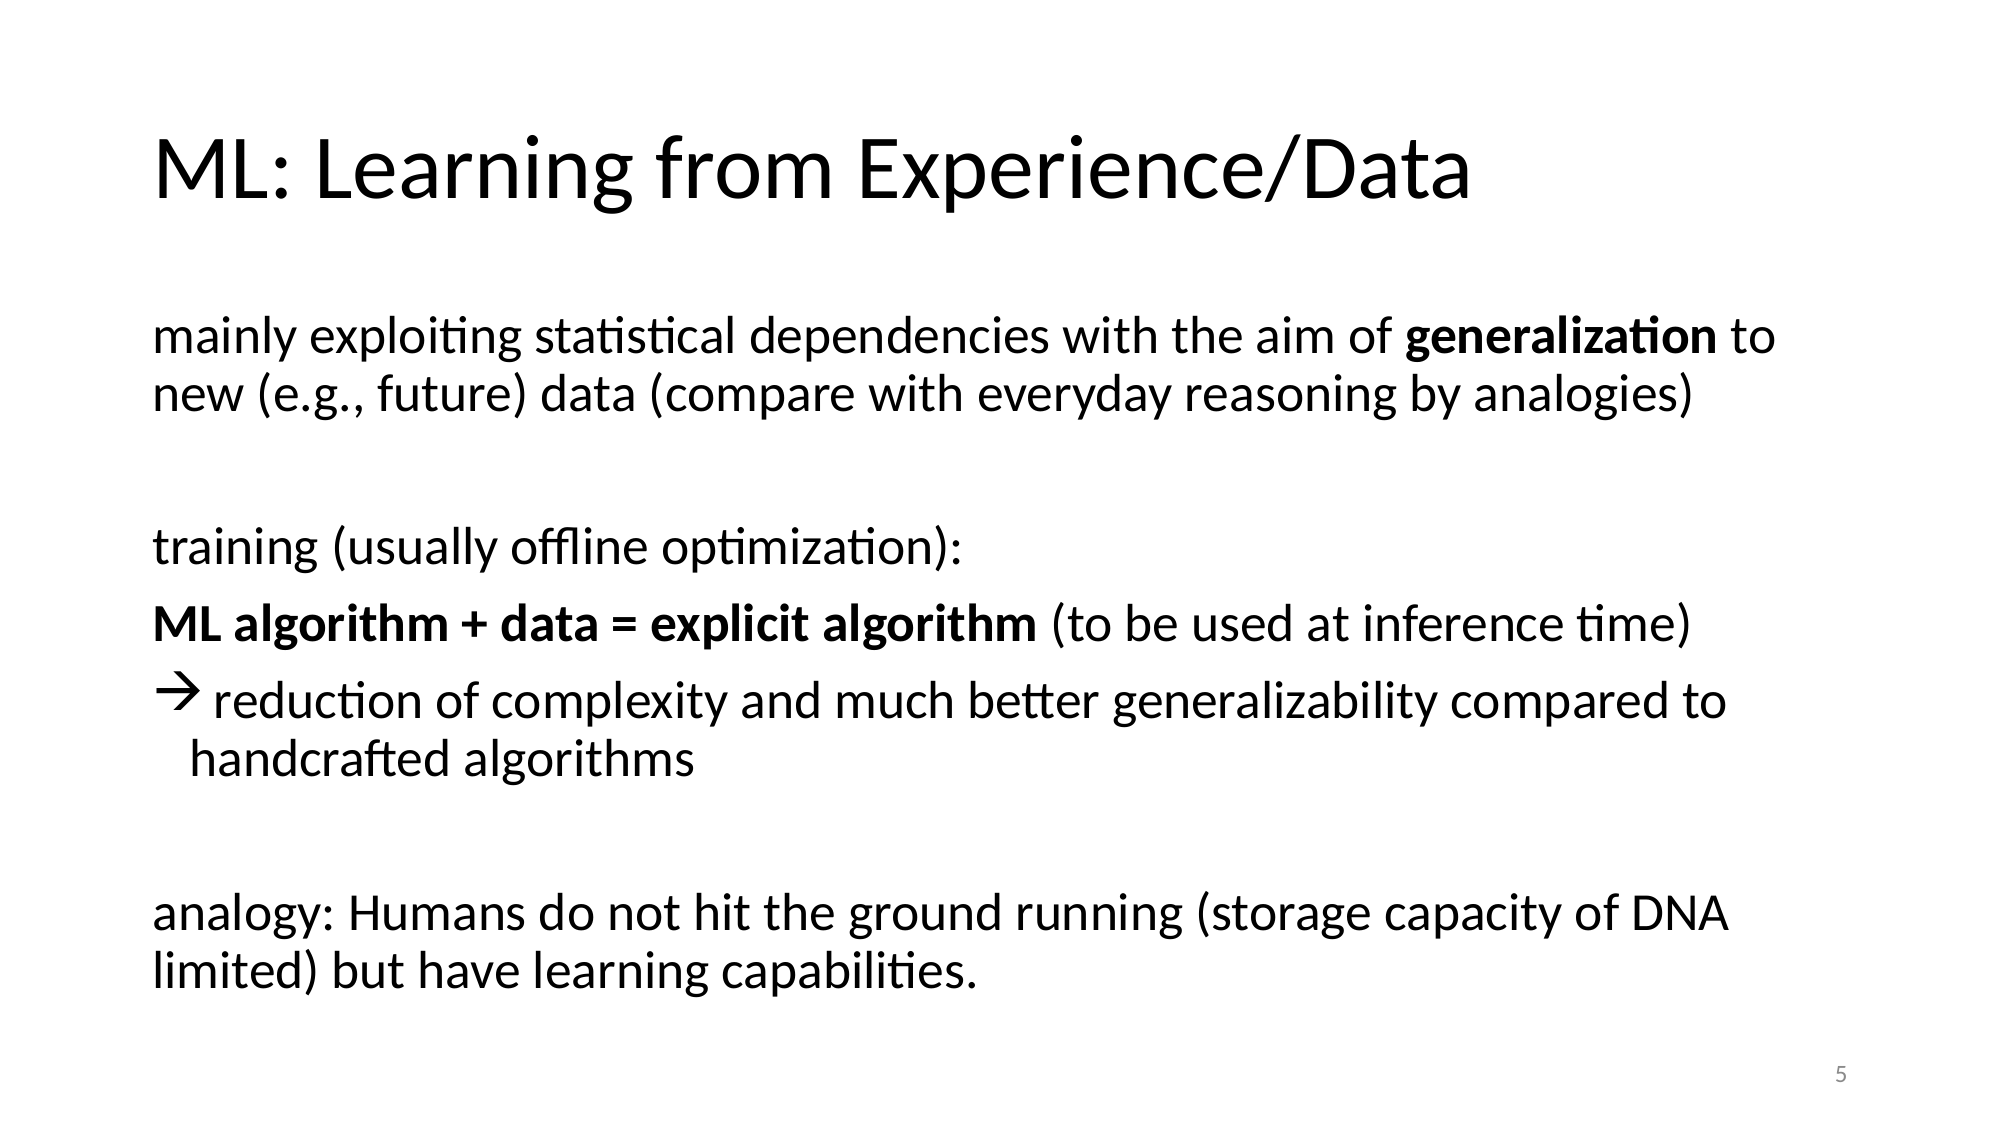

# ML: Learning from Experience/Data
mainly exploiting statistical dependencies with the aim of generalization to new (e.g., future) data (compare with everyday reasoning by analogies)

training (usually offline optimization):
ML algorithm + data = explicit algorithm (to be used at inference time)
 reduction of complexity and much better generalizability compared to handcrafted algorithms

analogy: Humans do not hit the ground running (storage capacity of DNA limited) but have learning capabilities.
5